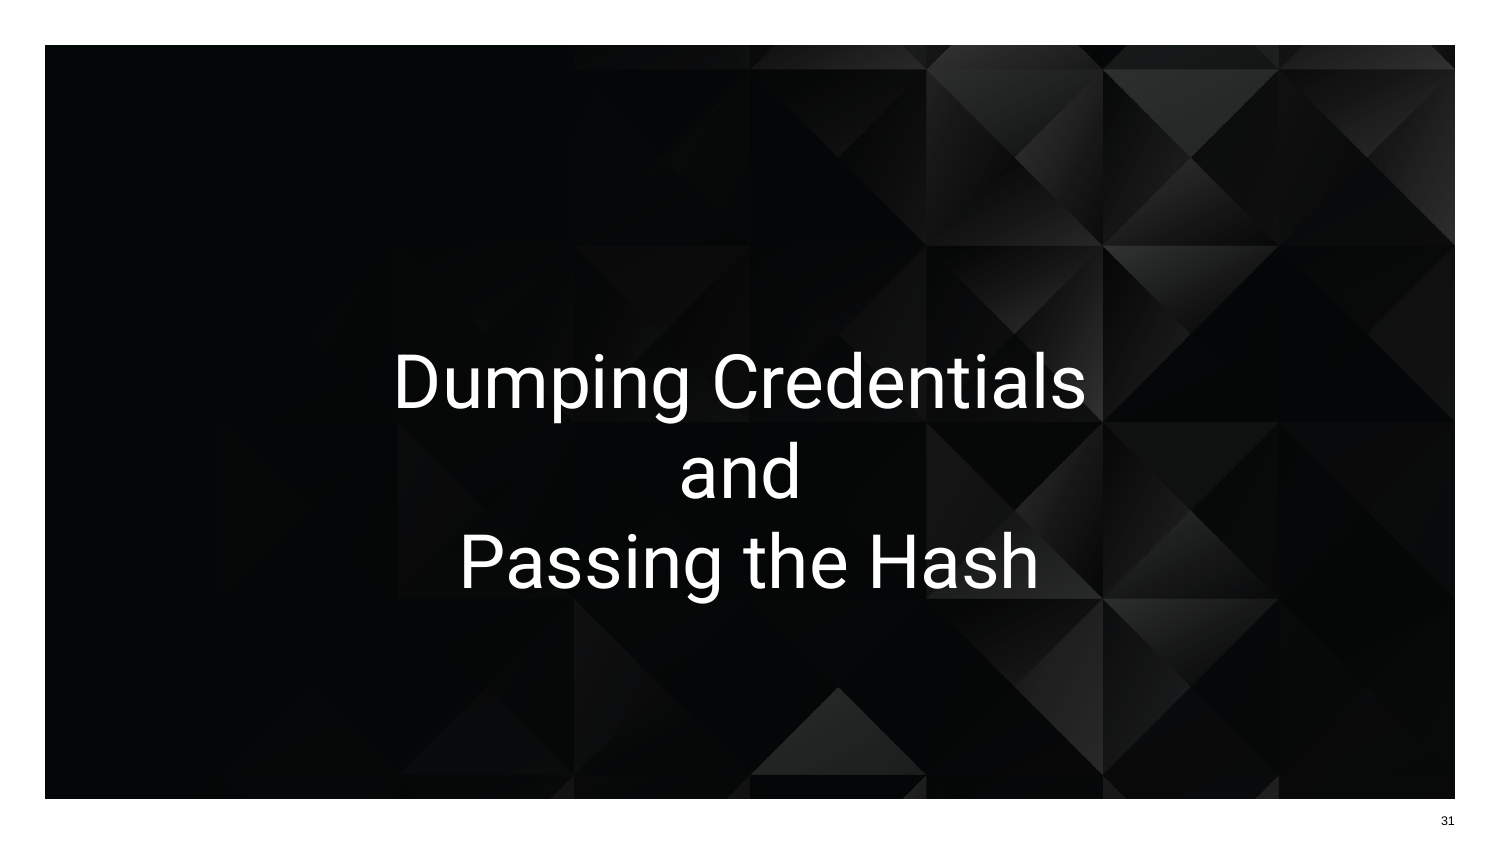

# Dumping Credentials
and
Passing the Hash
31

31